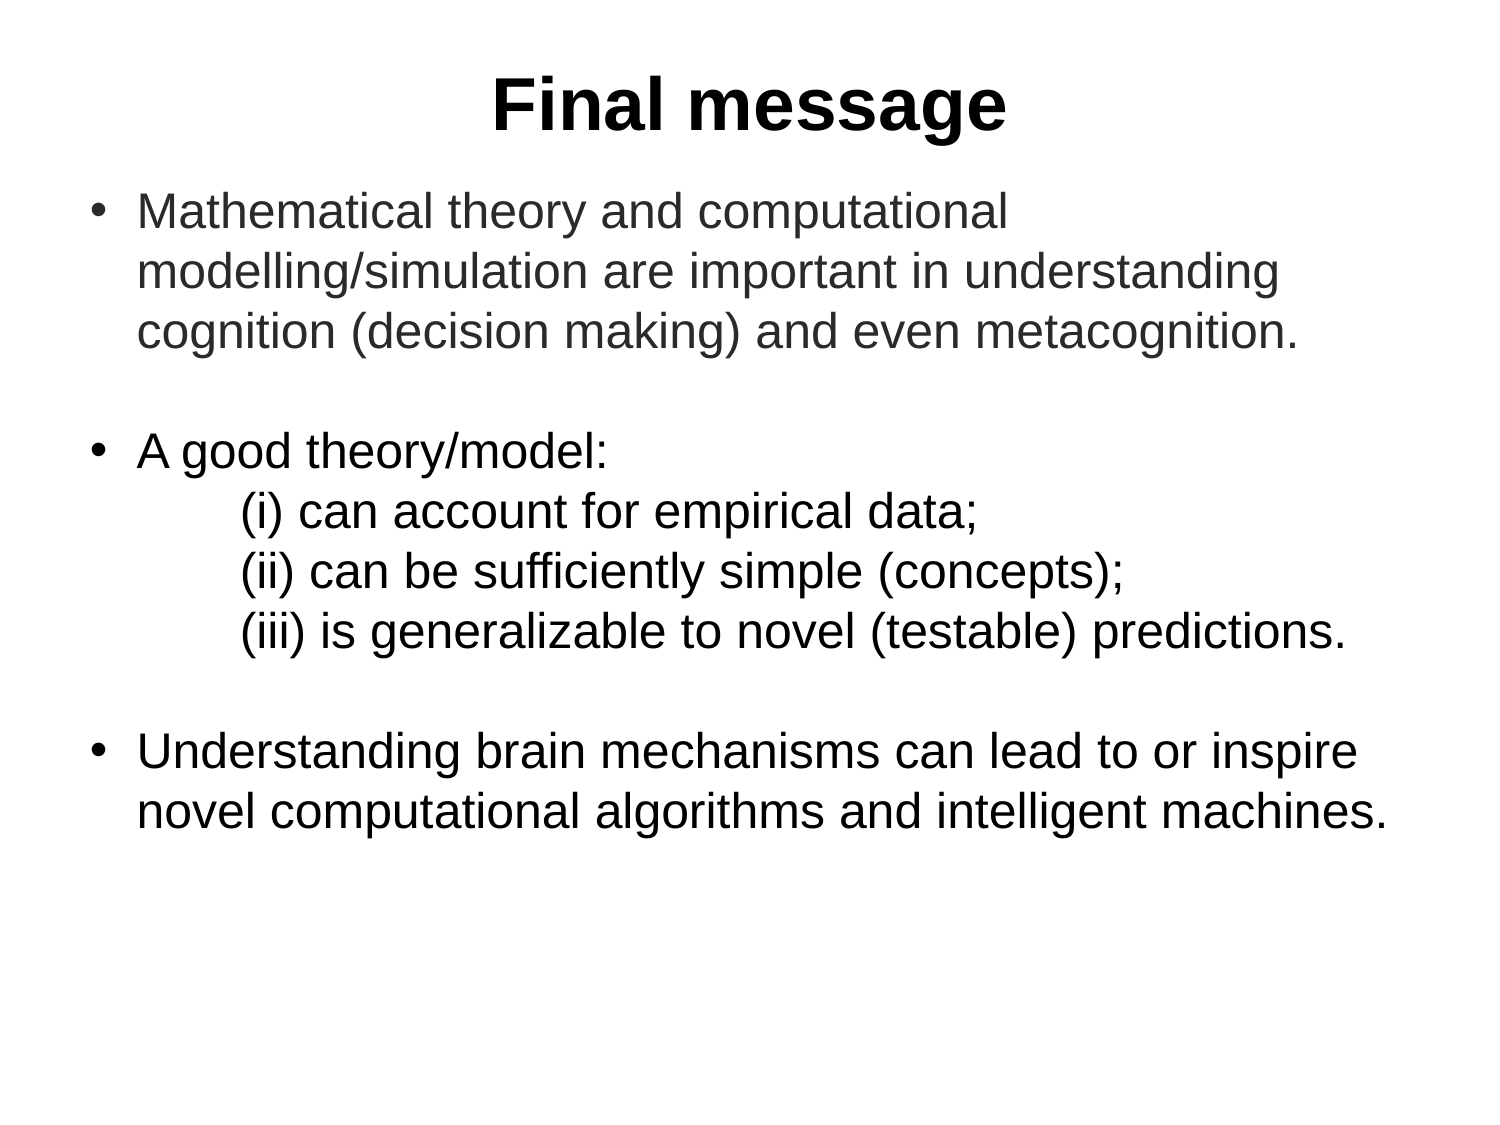

# Final message
Mathematical theory and computational modelling/simulation are important in understanding cognition (decision making) and even metacognition.

A good theory/model:
	(i) can account for empirical data;
	(ii) can be sufficiently simple (concepts);
	(iii) is generalizable to novel (testable) predictions.

Understanding brain mechanisms can lead to or inspire novel computational algorithms and intelligent machines.